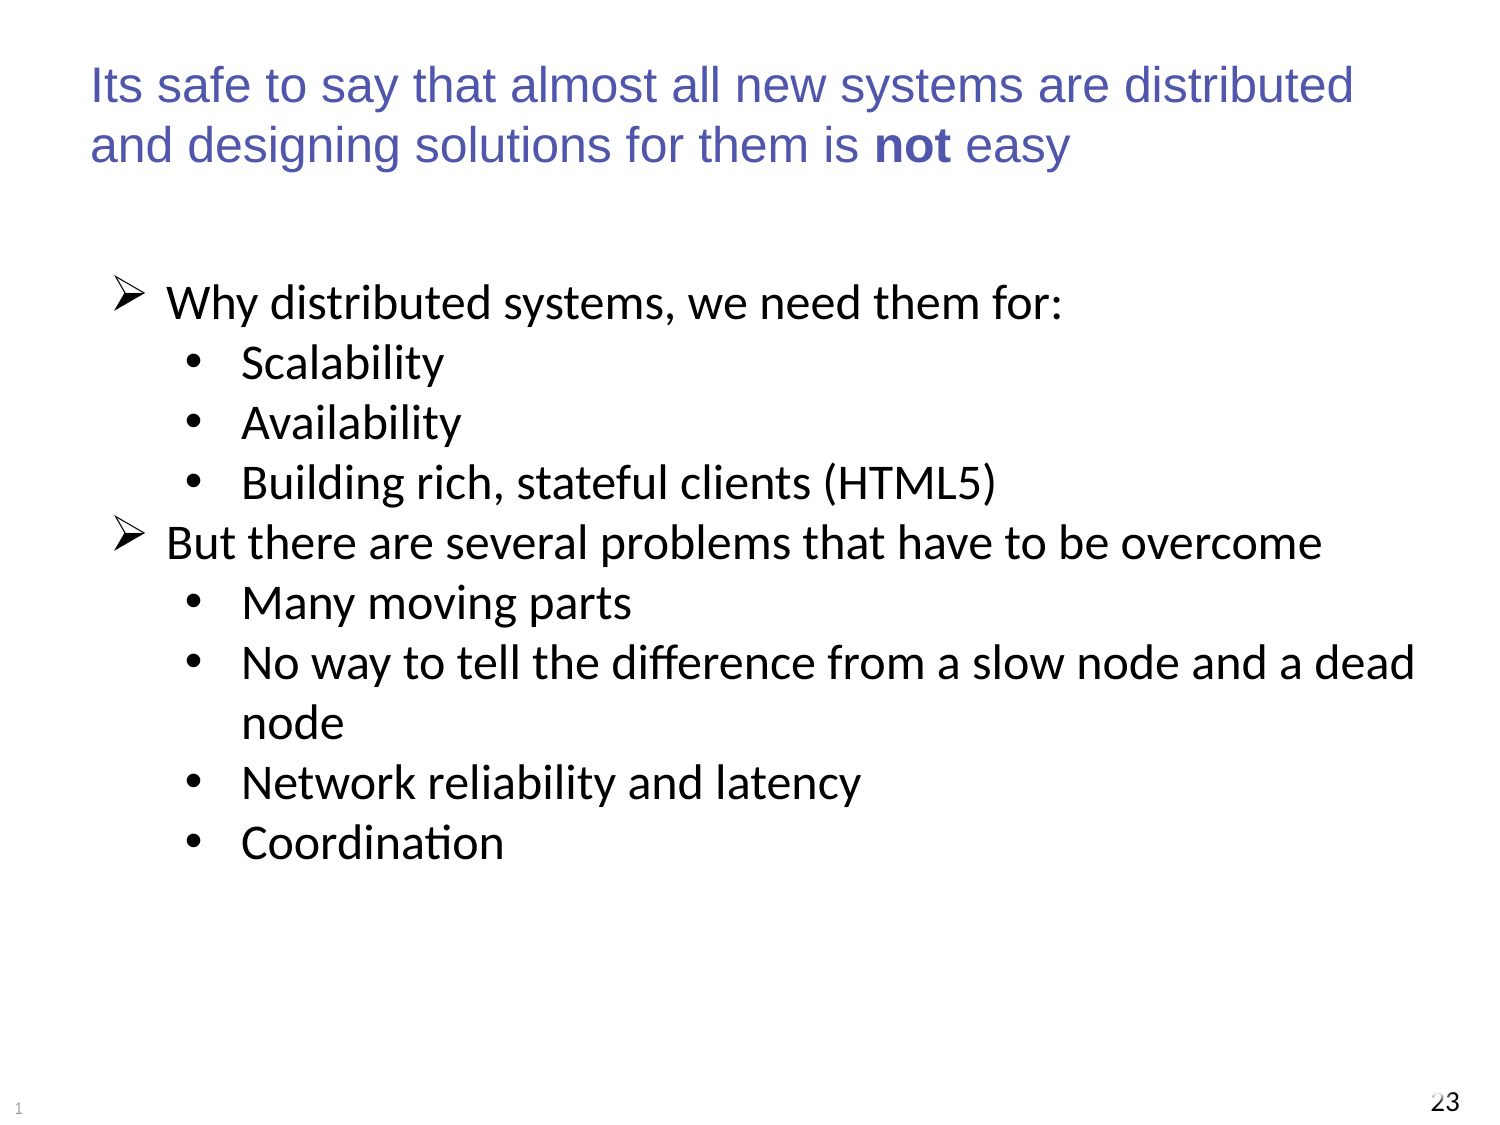

# Its safe to say that almost all new systems are distributed and designing solutions for them is not easy
Why distributed systems, we need them for:
Scalability
Availability
Building rich, stateful clients (HTML5)
But there are several problems that have to be overcome
Many moving parts
No way to tell the difference from a slow node and a dead
node
Network reliability and latency
Coordination

23
1